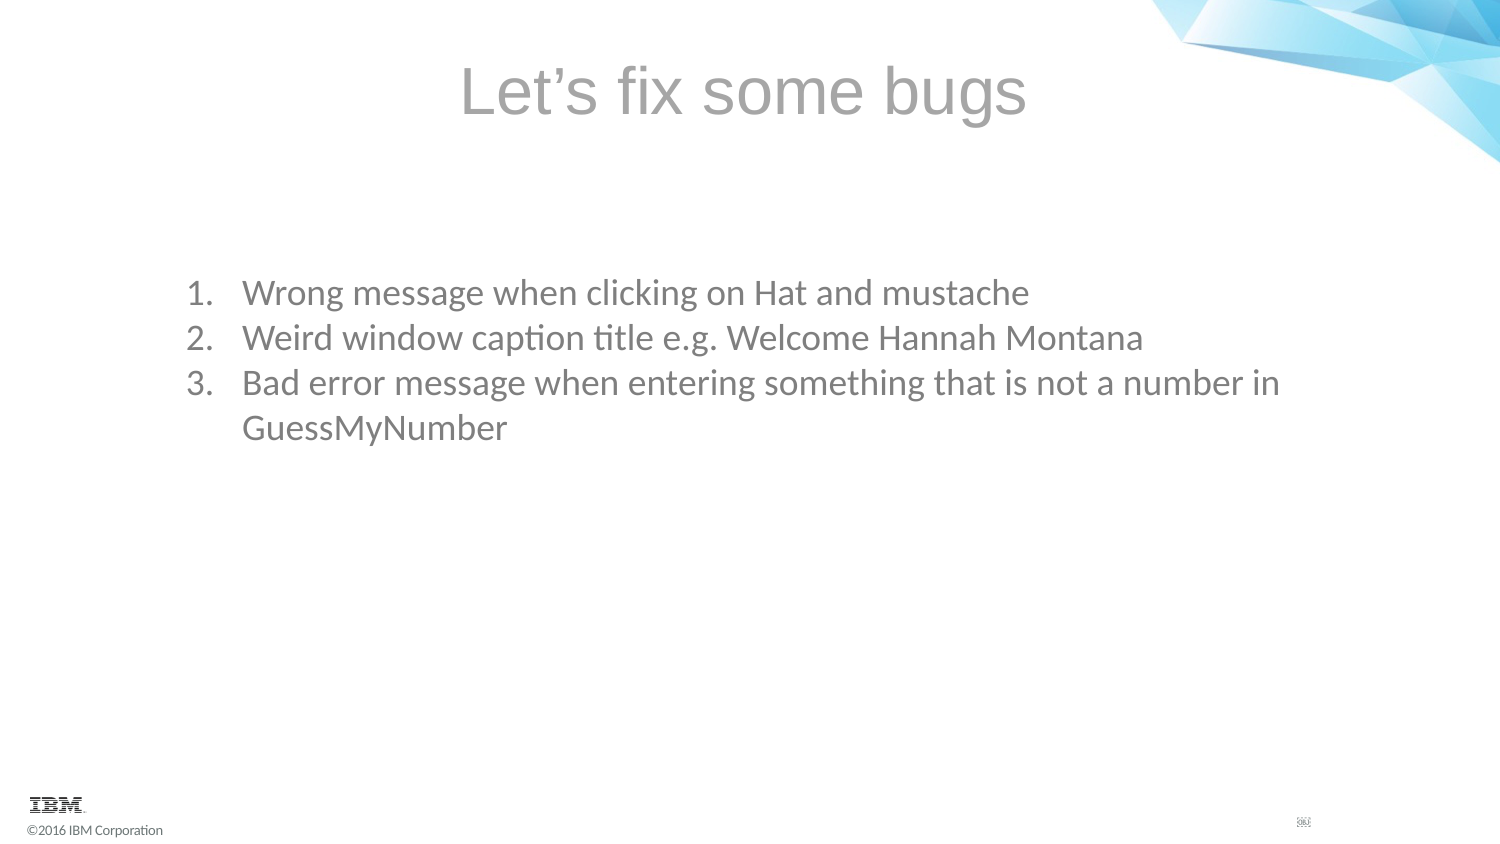

# Let’s fix some bugs
Wrong message when clicking on Hat and mustache
Weird window caption title e.g. Welcome Hannah Montana
Bad error message when entering something that is not a number in GuessMyNumber